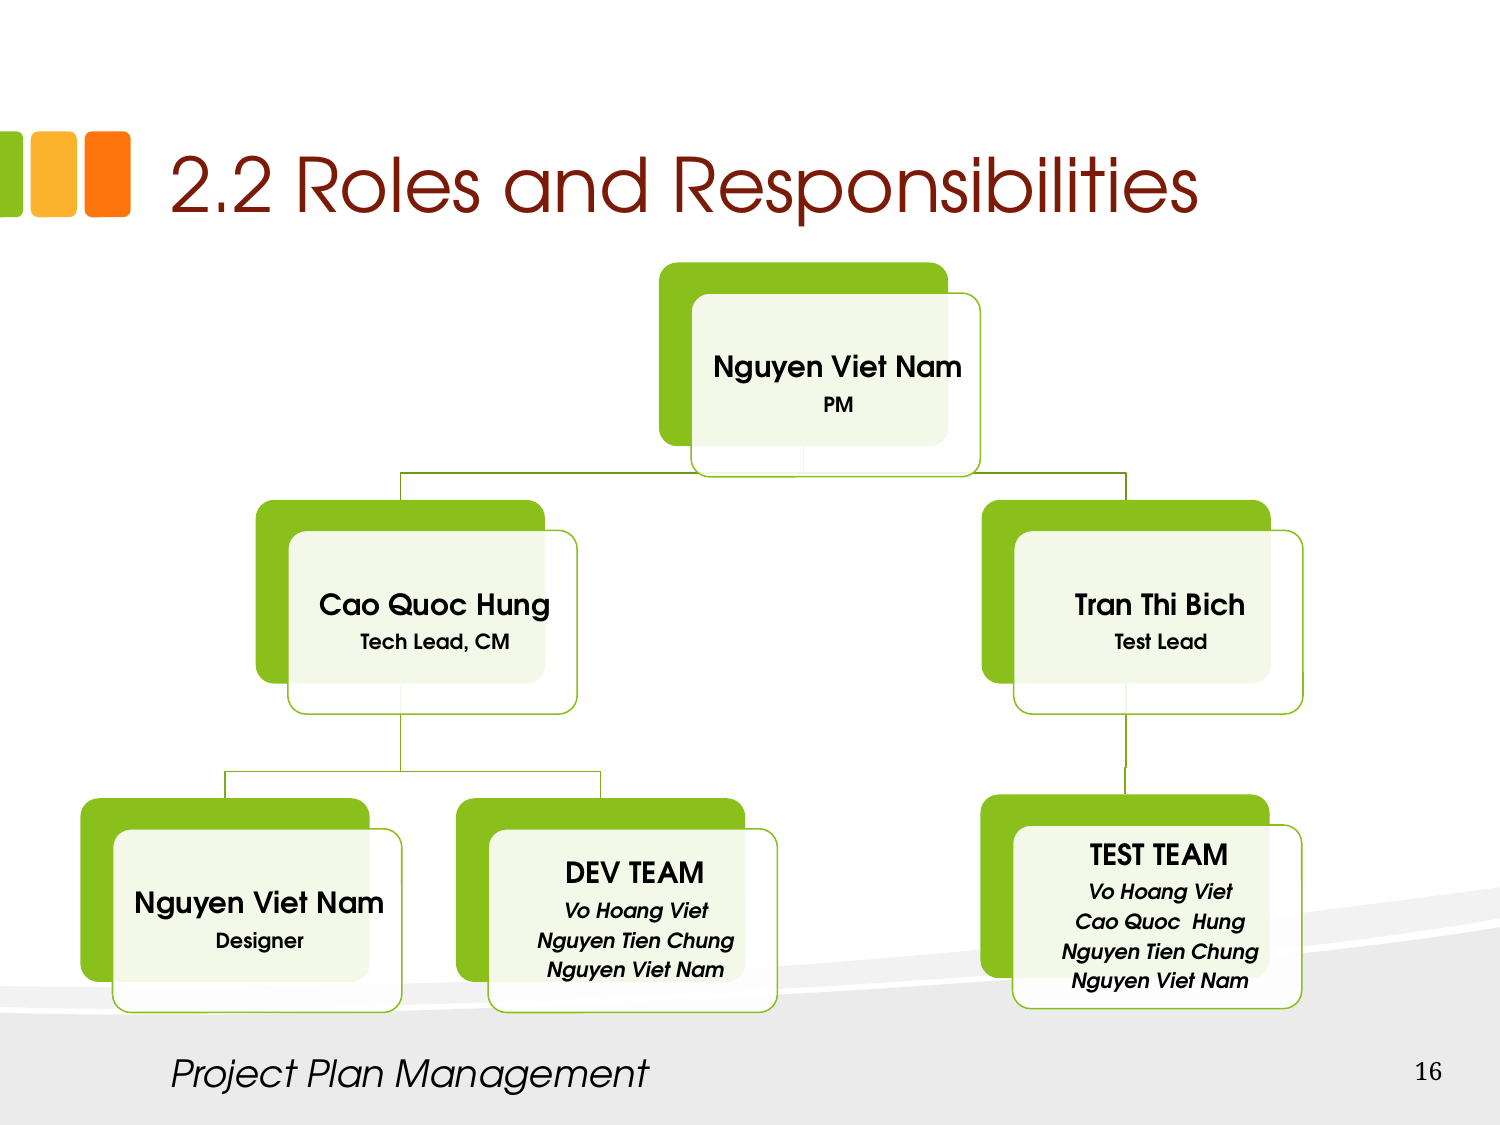

# 2.2 Roles and Responsibilities
Nguyen Viet Nam
PM
Cao Quoc Hung
Tech Lead, CM
Nguyen Viet Nam
Designer
DEV TEAM
Vo Hoang Viet
Nguyen Tien Chung
Nguyen Viet Nam
Tran Thi Bich
Test Lead
TEST TEAM
Vo Hoang Viet
Cao Quoc  Hung
Nguyen Tien Chung
Nguyen Viet Nam
Project Plan Management
16